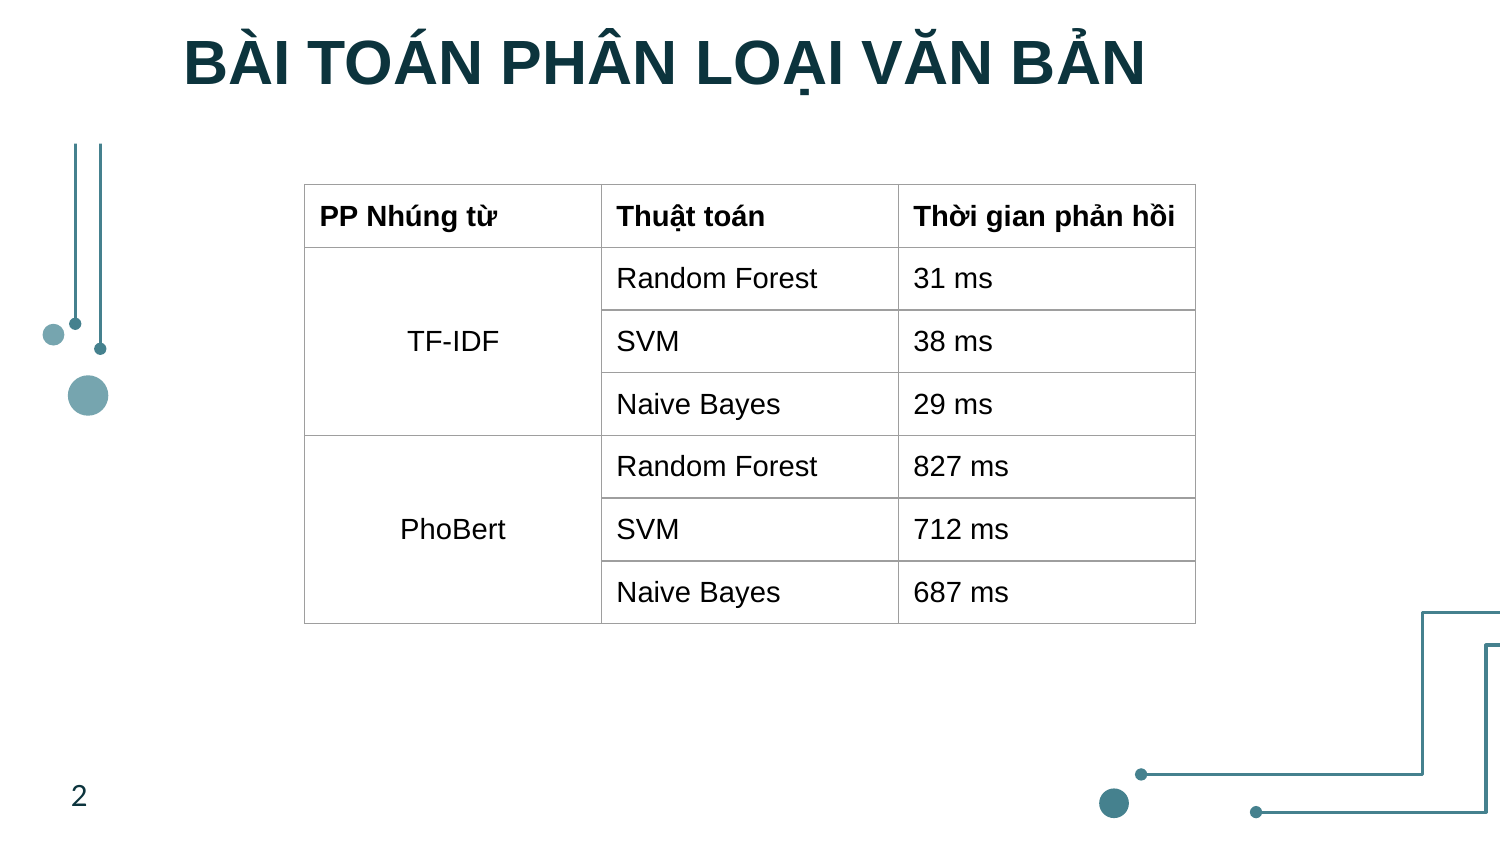

# BÀI TOÁN PHÂN LOẠI VĂN BẢN
| PP Nhúng từ | Thuật toán | Thời gian phản hồi |
| --- | --- | --- |
| TF-IDF | Random Forest | 31 ms |
|  | SVM | 38 ms |
|  | Naive Bayes | 29 ms |
| PhoBert | Random Forest | 827 ms |
|  | SVM | 712 ms |
|  | Naive Bayes | 687 ms |
2